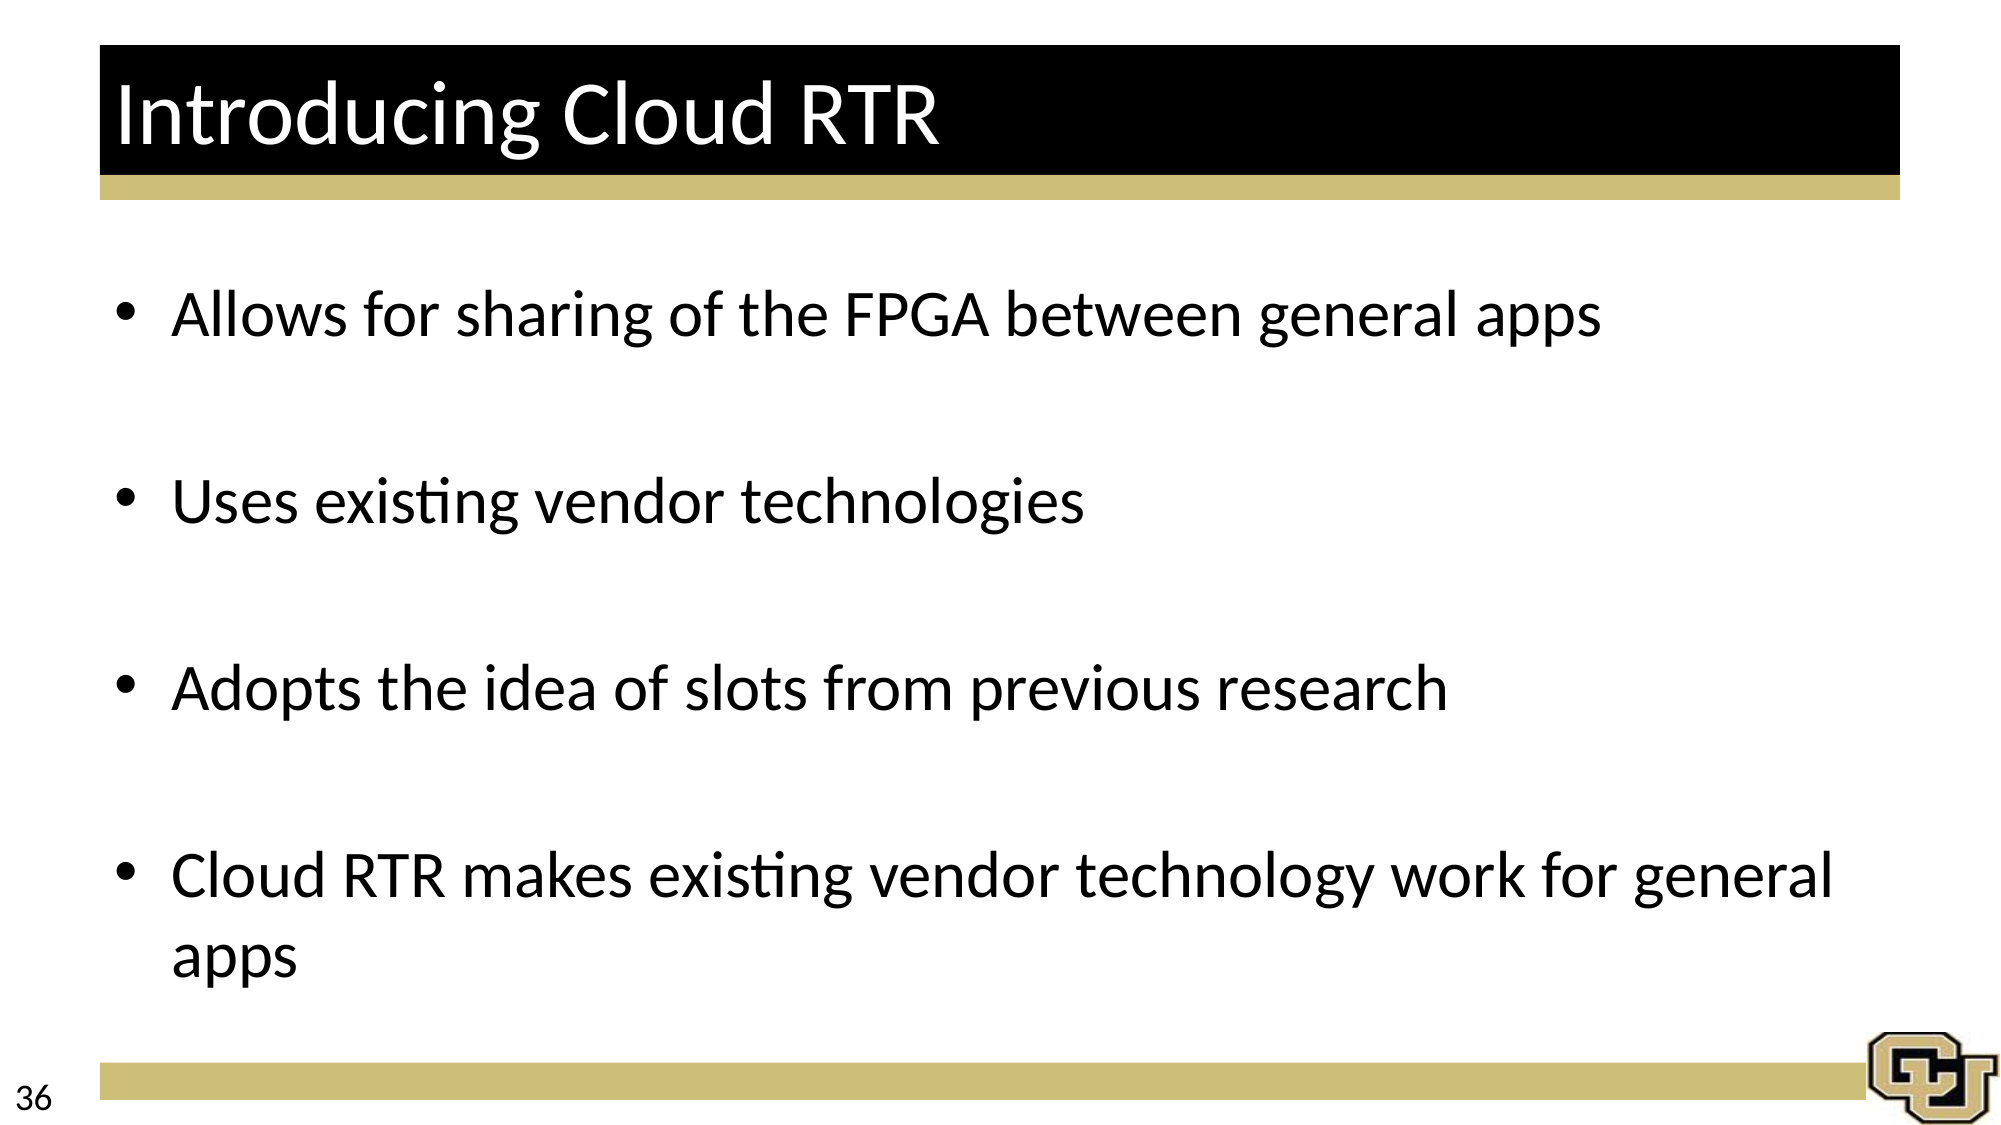

# Introducing Cloud RTR
Allows for sharing of the FPGA between general apps

Uses existing vendor technologies

Adopts the idea of slots from previous research

Cloud RTR makes existing vendor technology work for general apps

36